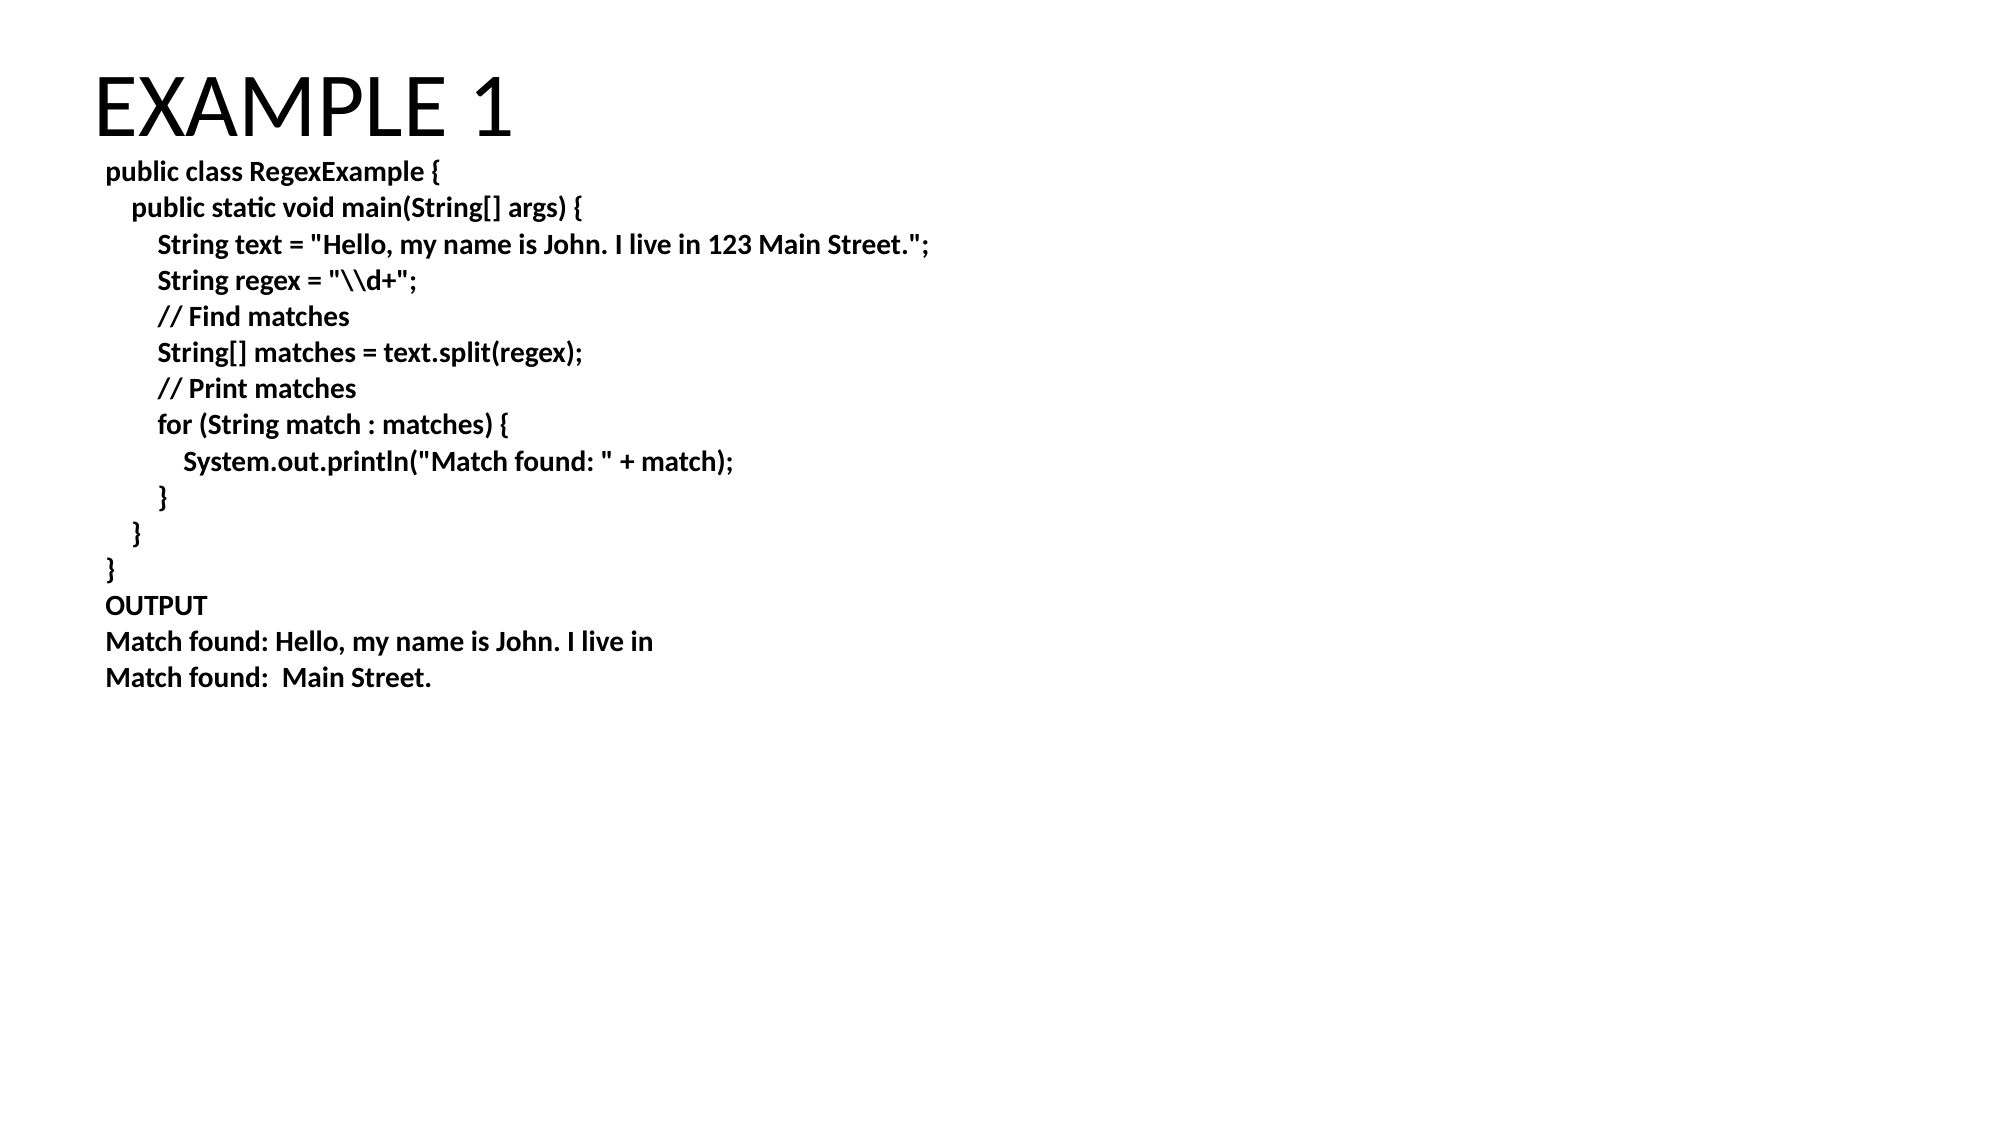

# EXAMPLE 1
public class RegexExample {
    public static void main(String[] args) {
        String text = "Hello, my name is John. I live in 123 Main Street.";
        String regex = "\\d+";
        // Find matches
        String[] matches = text.split(regex);
        // Print matches
        for (String match : matches) {
            System.out.println("Match found: " + match);
        }
    }
}
OUTPUT
Match found: Hello, my name is John. I live in
Match found:  Main Street.